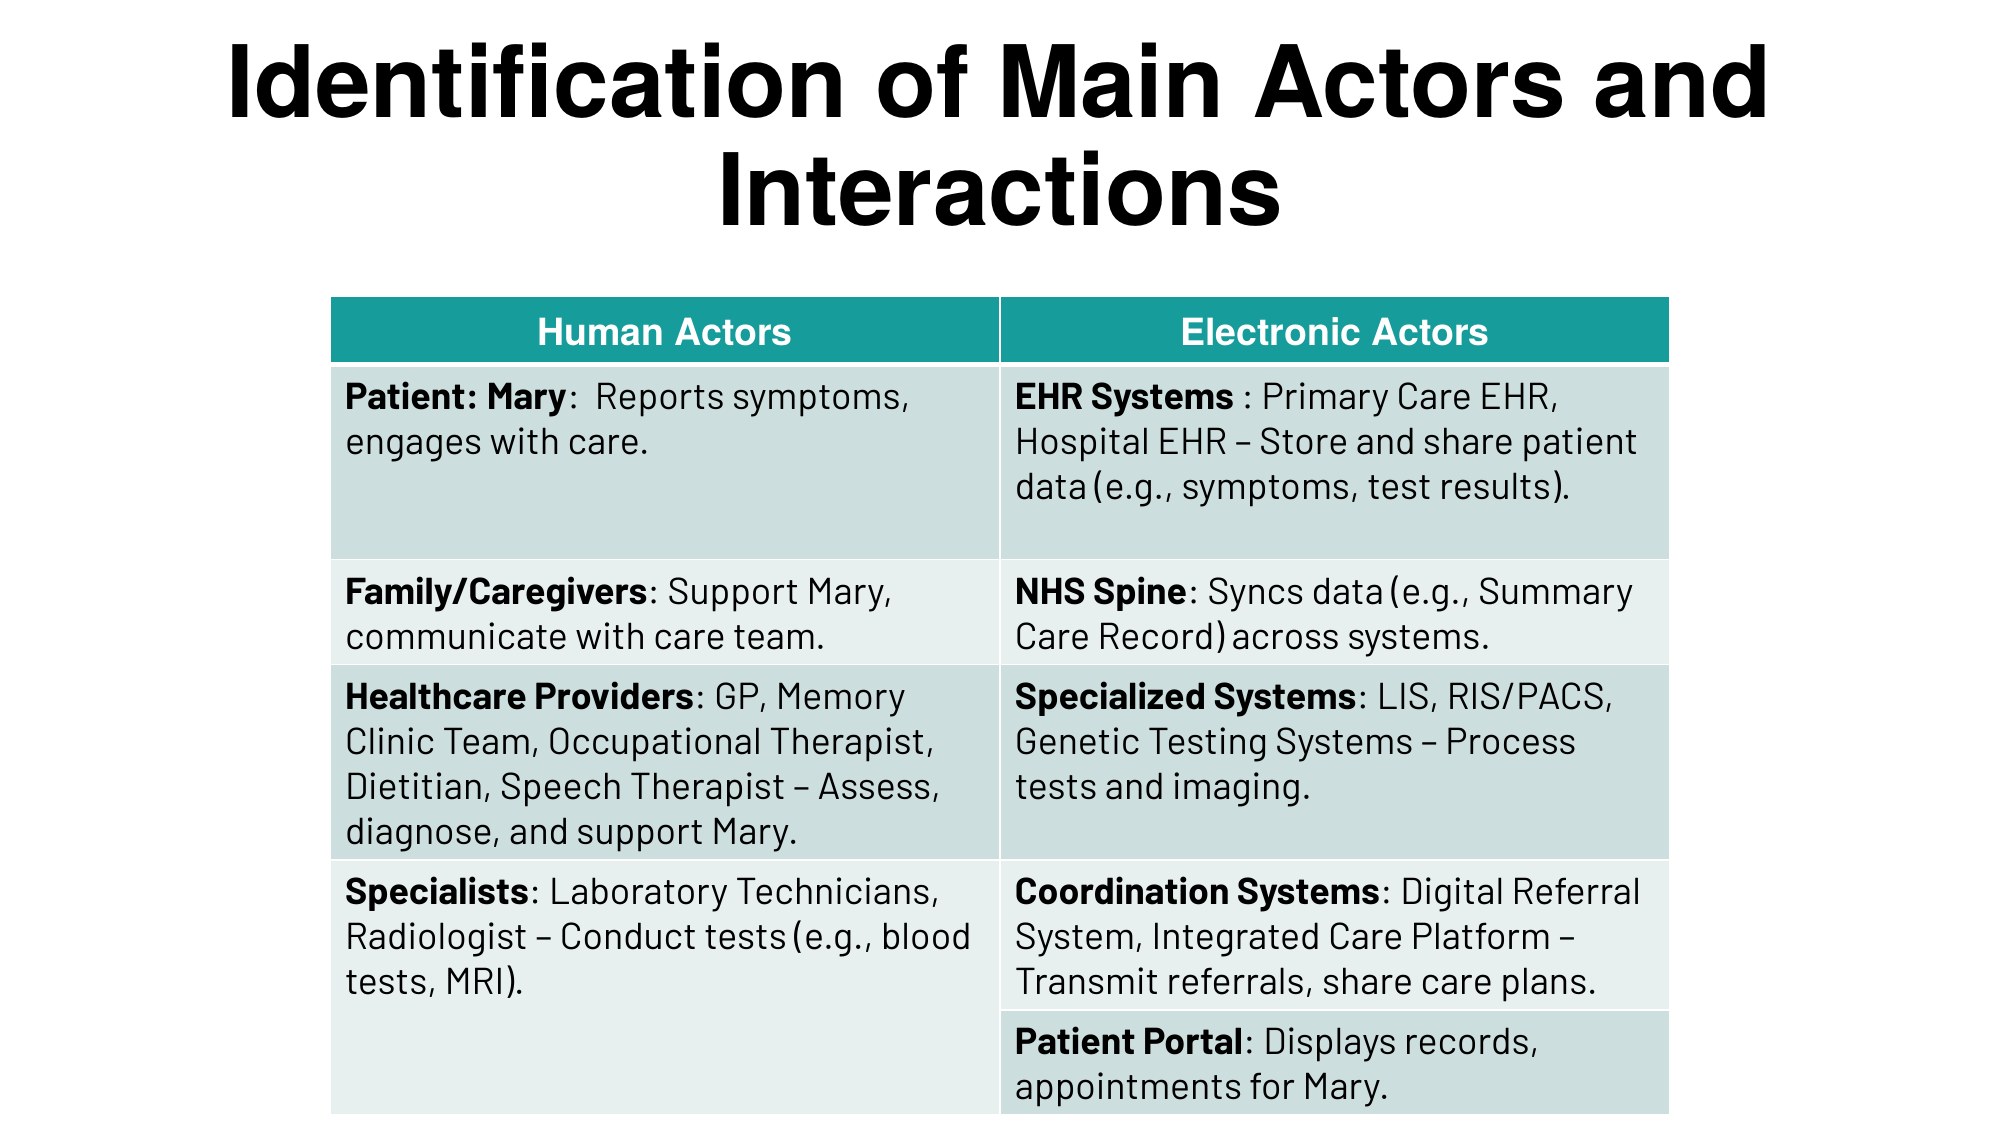

# Identification of Main Actors and Interactions

| Human Actors | Electronic Actors |
| --- | --- |
| Patient: Mary: Reports symptoms, engages with care. | EHR Systems : Primary Care EHR, Hospital EHR – Store and share patient data (e.g., symptoms, test results). |
| Family/Caregivers: Support Mary, communicate with care team. | NHS Spine: Syncs data (e.g., Summary Care Record) across systems. |
| Healthcare Providers: GP, Memory Clinic Team, Occupational Therapist, Dietitian, Speech Therapist – Assess, diagnose, and support Mary. | Specialized Systems: LIS, RIS/PACS, Genetic Testing Systems – Process tests and imaging. |
| Specialists: Laboratory Technicians, Radiologist – Conduct tests (e.g., blood tests, MRI). | Coordination Systems: Digital Referral System, Integrated Care Platform – Transmit referrals, share care plans. |
|  | Patient Portal: Displays records, appointments for Mary. |